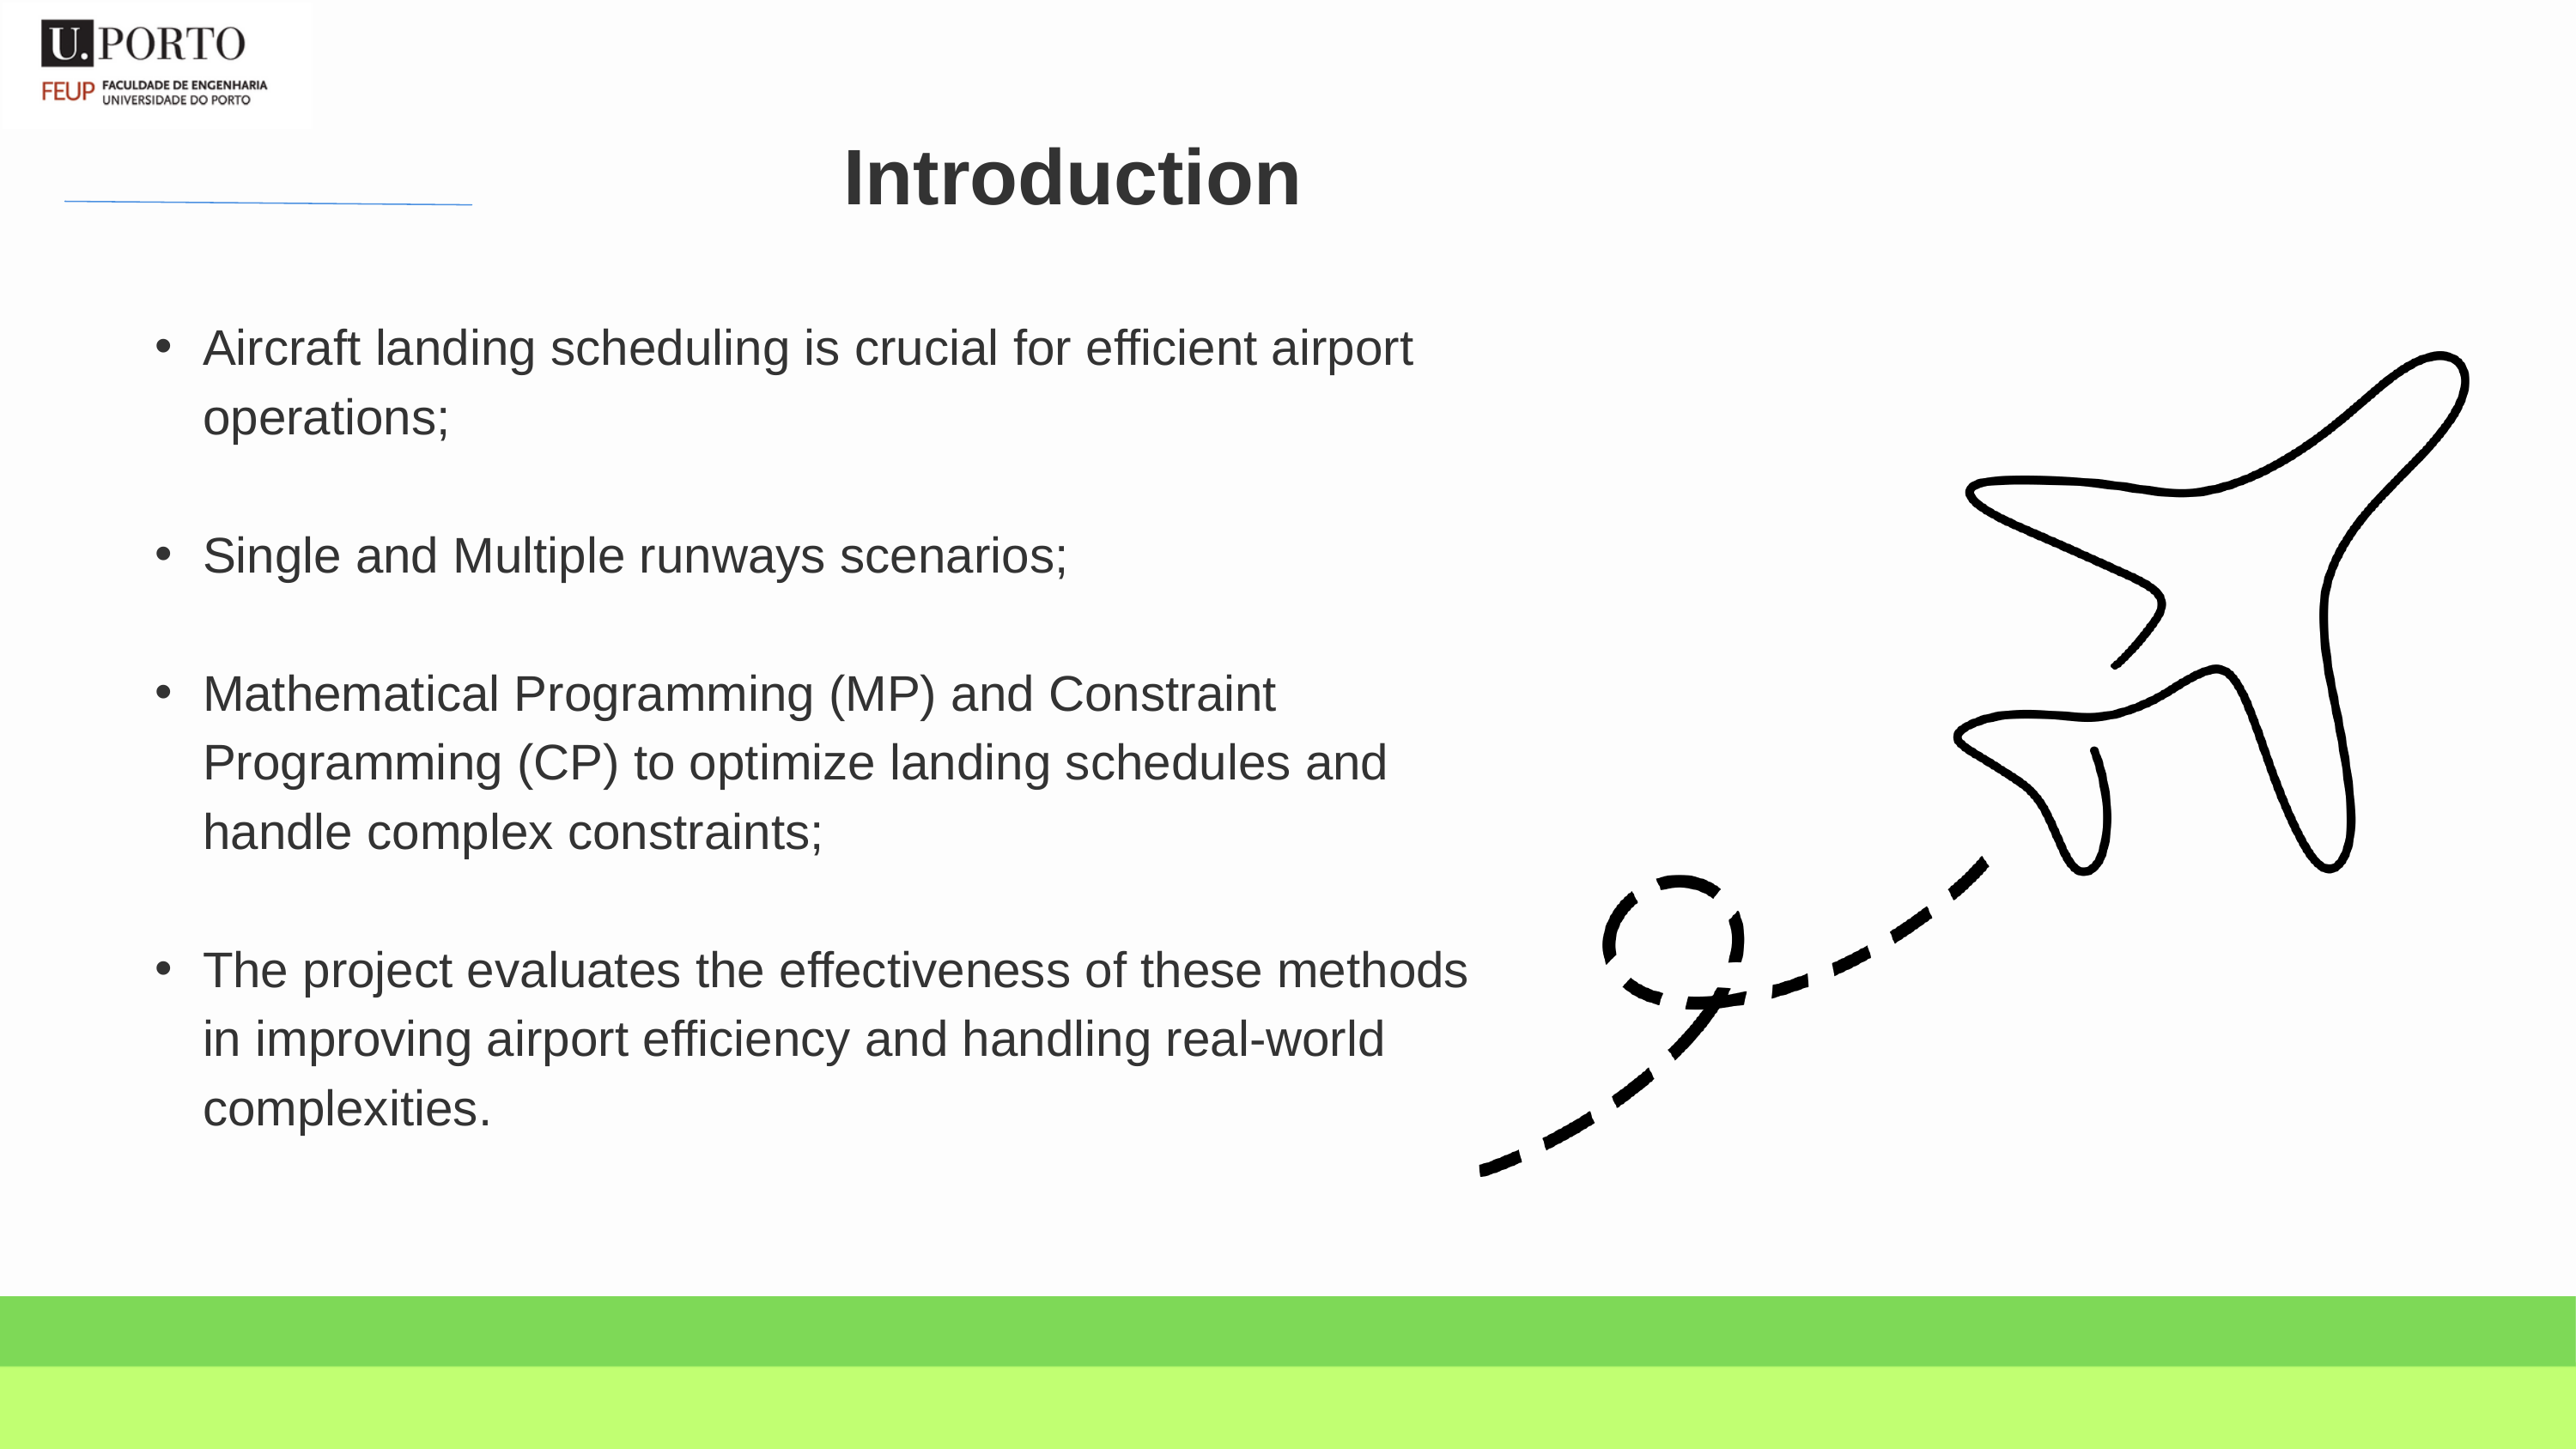

Introduction

Aircraft landing scheduling is crucial for efficient airport operations;

Single and Multiple runways scenarios;

Mathematical Programming (MP) and Constraint Programming (CP) to optimize landing schedules and handle complex constraints;

The project evaluates the effectiveness of these methods in improving airport efficiency and handling real-world complexities.